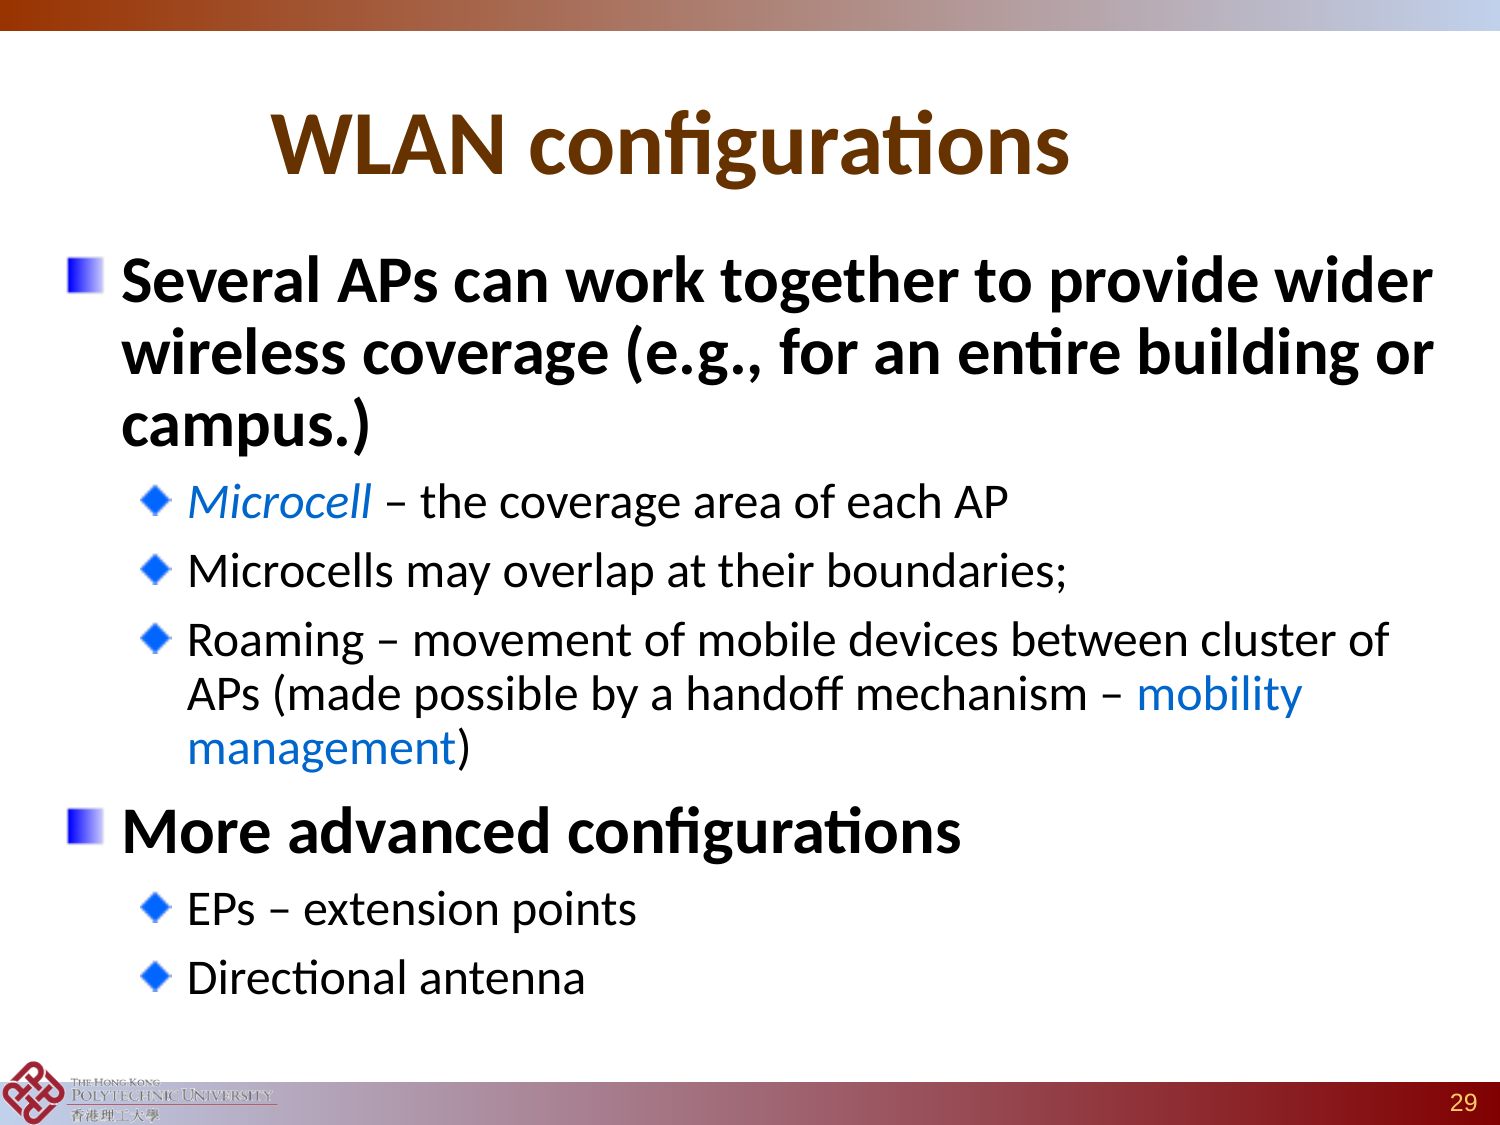

# WLAN configurations
Several APs can work together to provide wider wireless coverage (e.g., for an entire building or campus.)
Microcell – the coverage area of each AP
Microcells may overlap at their boundaries;
Roaming – movement of mobile devices between cluster of APs (made possible by a handoff mechanism – mobility management)
More advanced configurations
EPs – extension points
Directional antenna